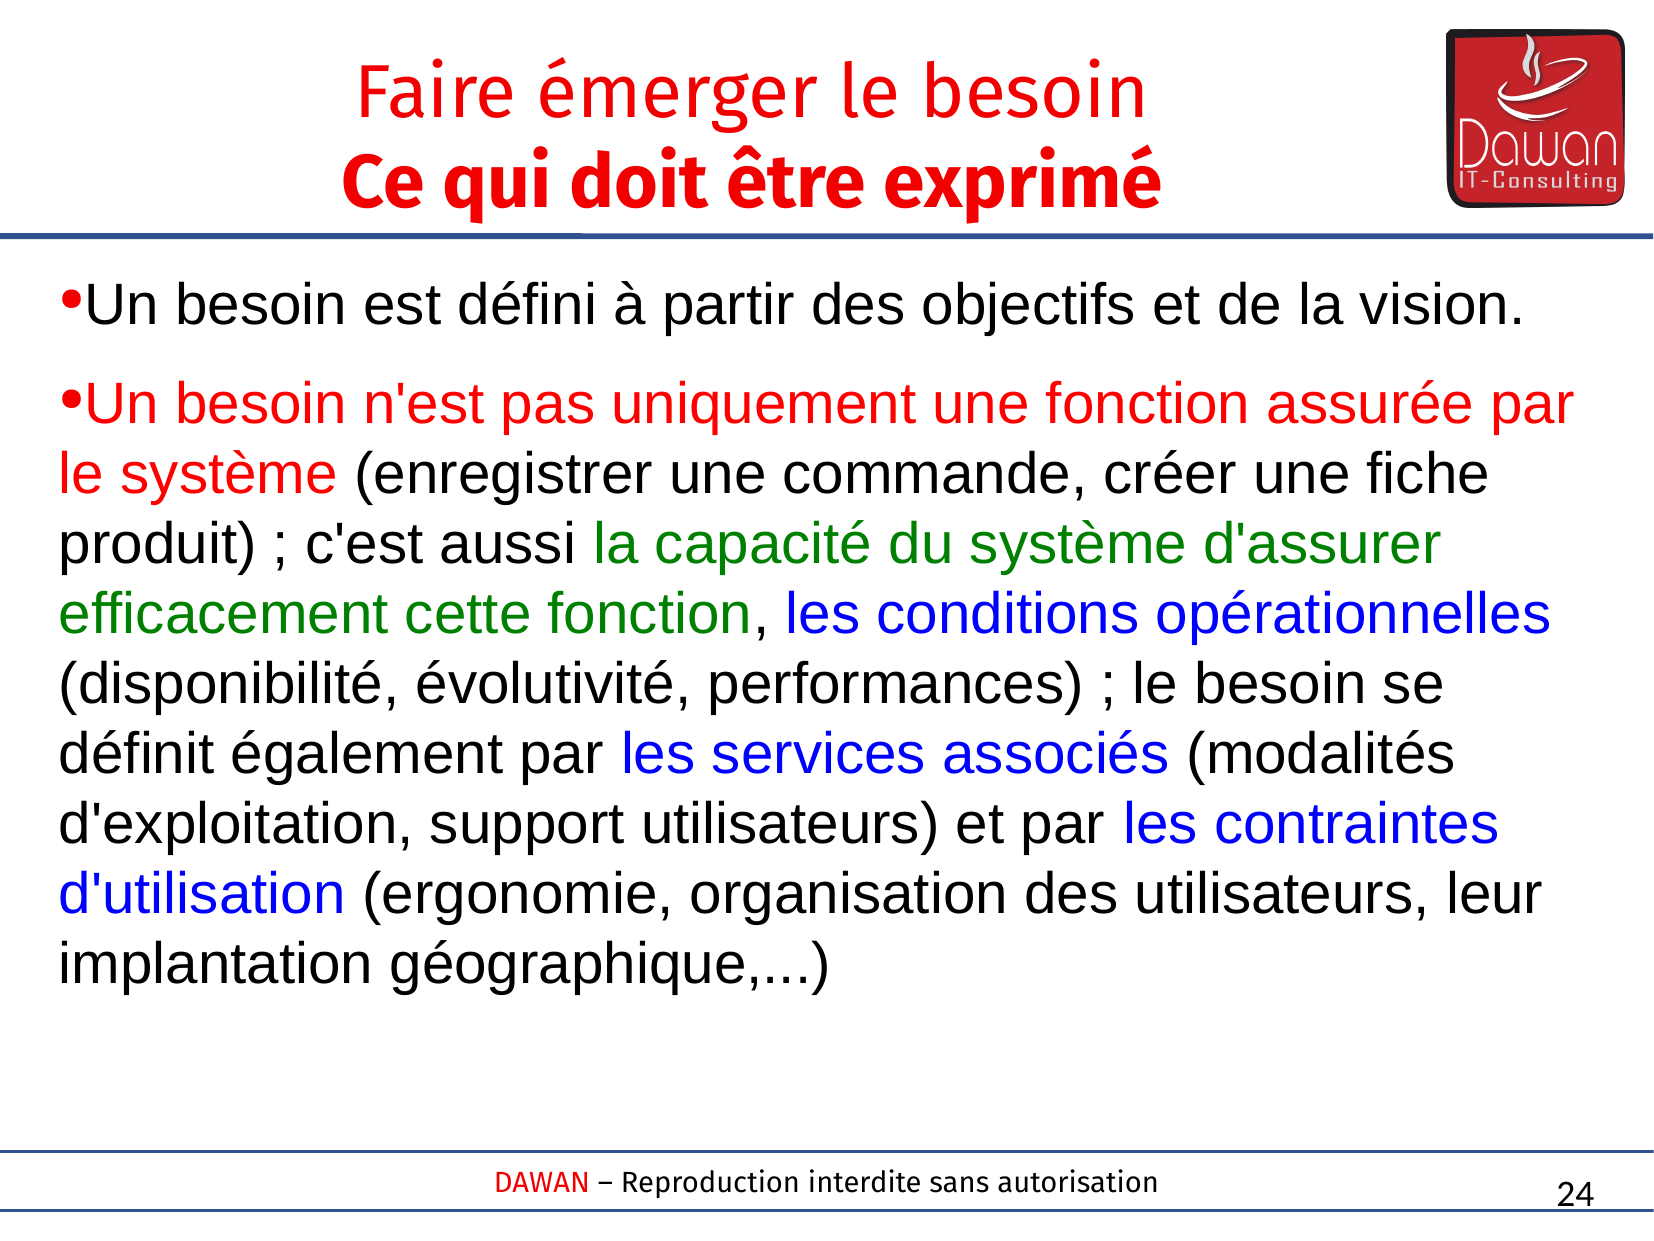

Faire émerger le besoin
Ce qui doit être exprimé
Un besoin est défini à partir des objectifs et de la vision.
Un besoin n'est pas uniquement une fonction assurée par le système (enregistrer une commande, créer une fiche produit) ; c'est aussi la capacité du système d'assurer efficacement cette fonction, les conditions opérationnelles (disponibilité, évolutivité, performances) ; le besoin se définit également par les services associés (modalités d'exploitation, support utilisateurs) et par les contraintes d'utilisation (ergonomie, organisation des utilisateurs, leur implantation géographique,...)
24